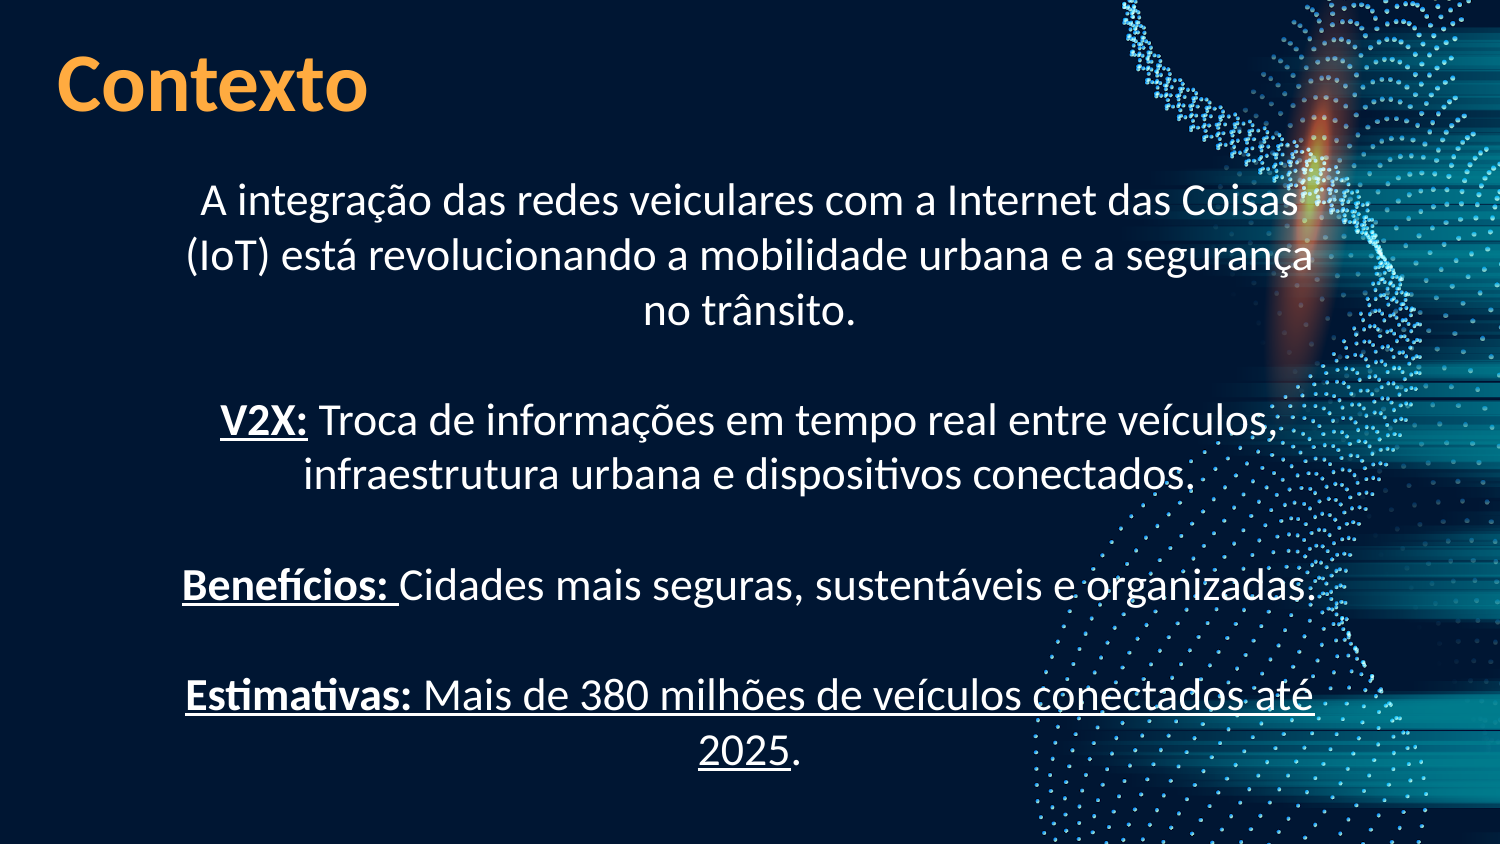

Contexto
A integração das redes veiculares com a Internet das Coisas (IoT) está revolucionando a mobilidade urbana e a segurança no trânsito.

V2X: Troca de informações em tempo real entre veículos, infraestrutura urbana e dispositivos conectados.

Benefícios: Cidades mais seguras, sustentáveis e organizadas.

Estimativas: Mais de 380 milhões de veículos conectados até 2025.